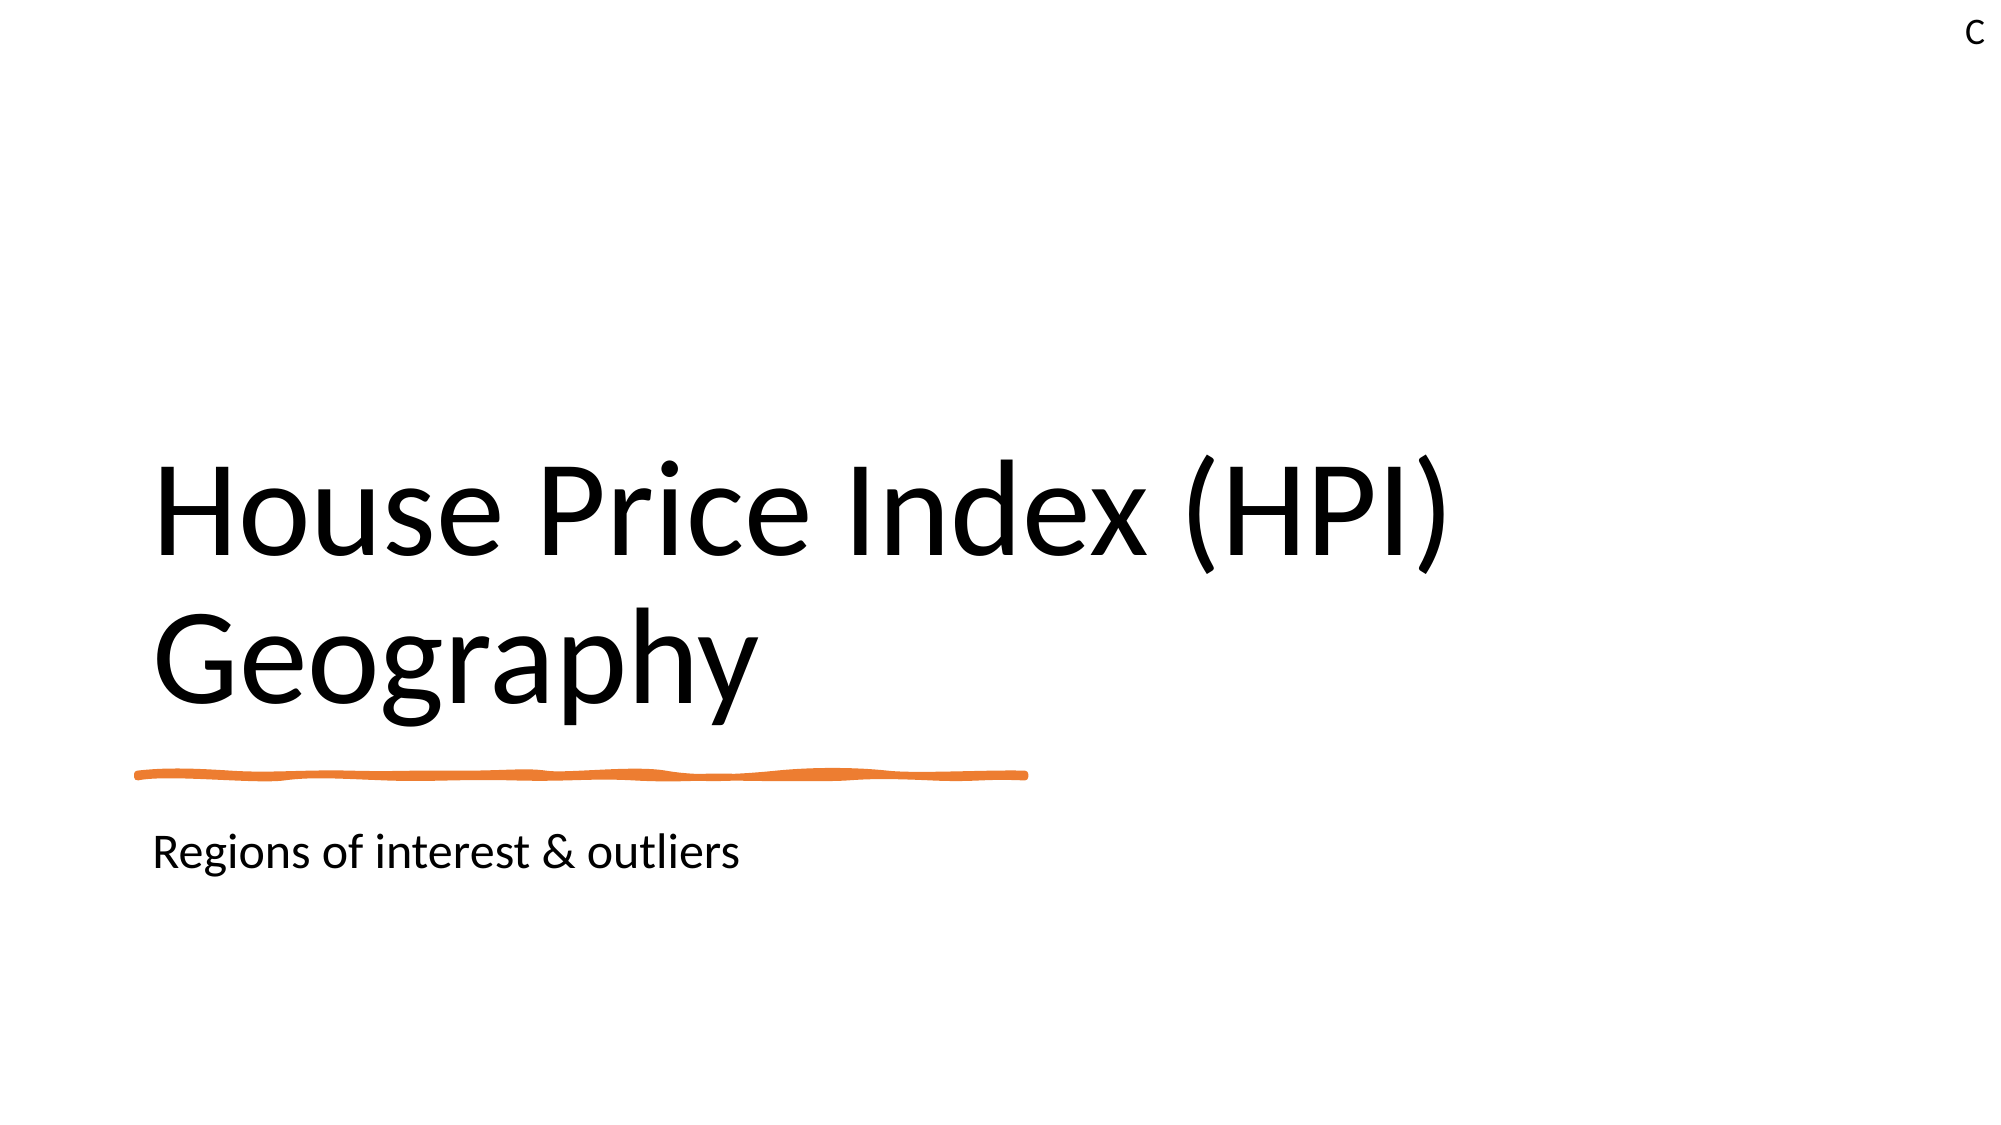

C
# House Price Index (HPI) Geography

Regions of interest & outliers